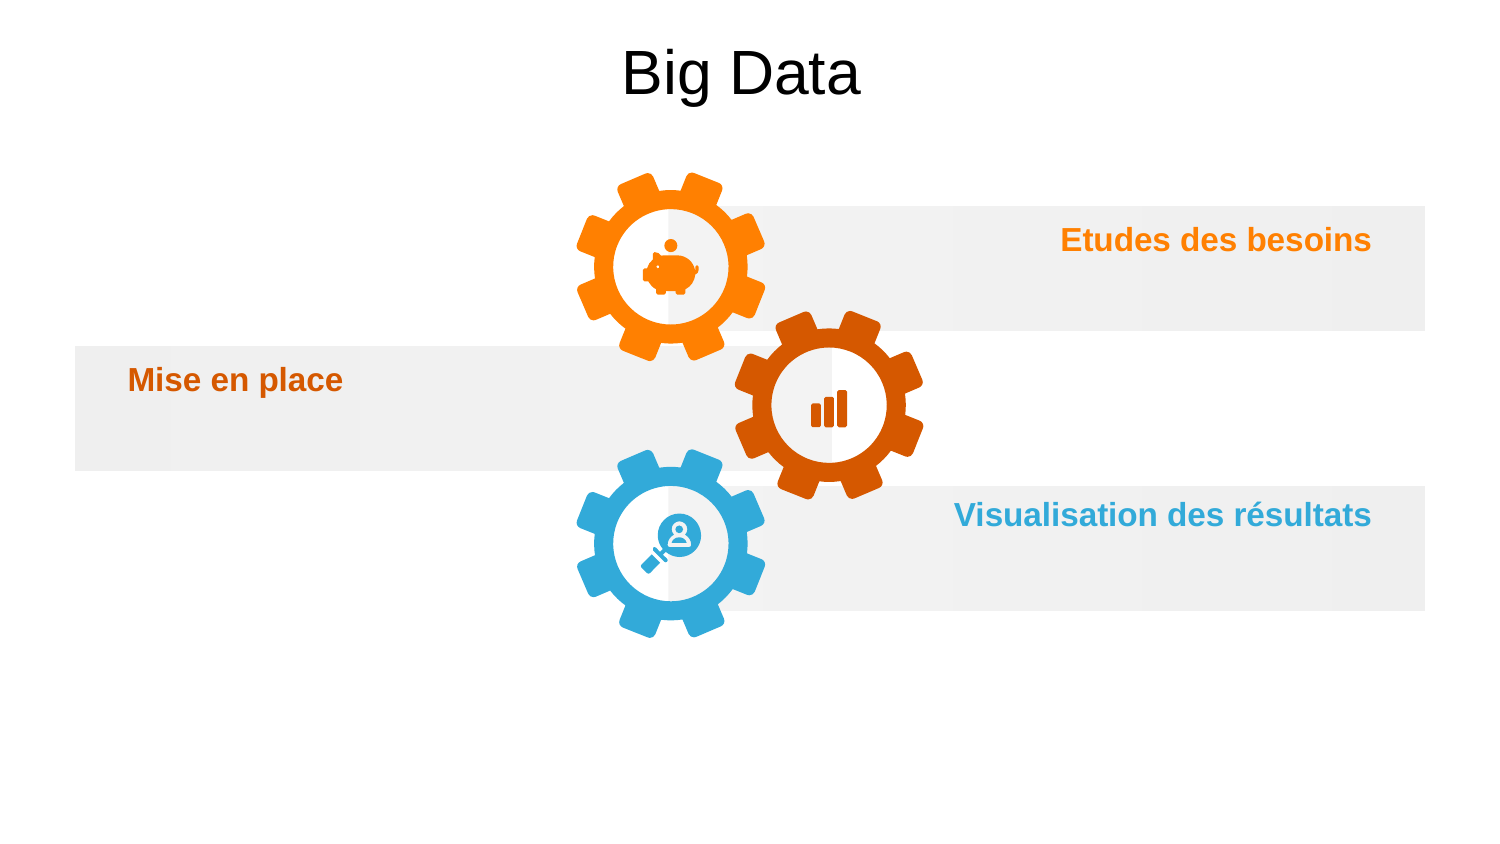

# Big Data

Etudes des besoins

Mise en place

Visualisation des résultats